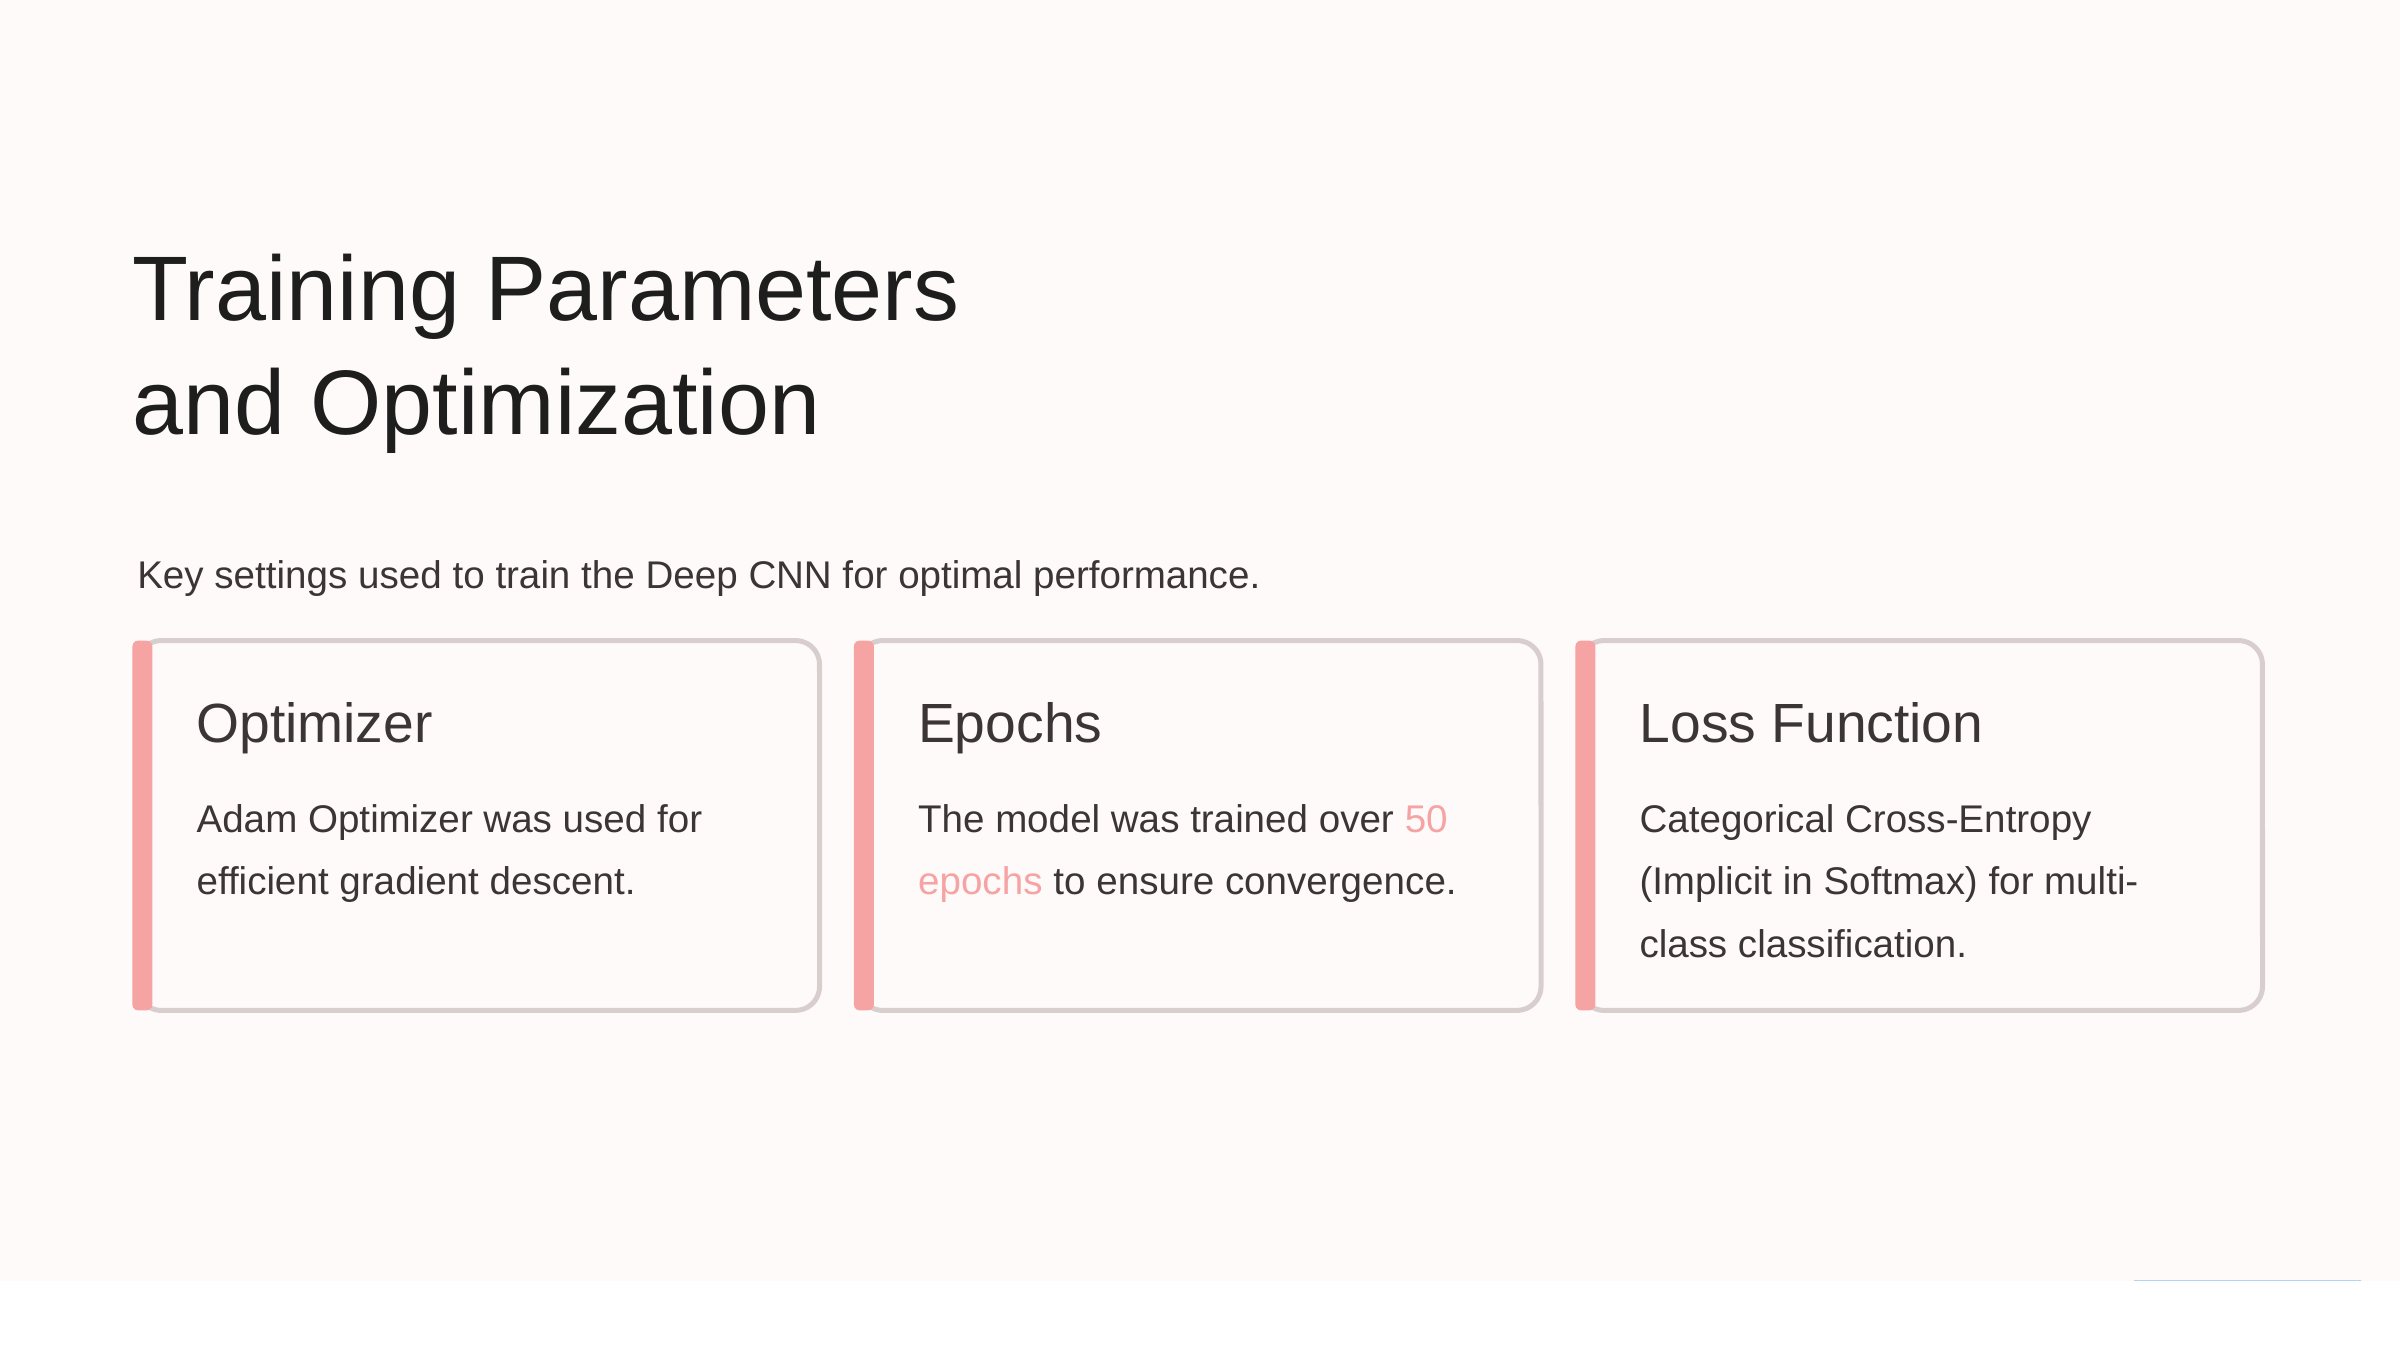

Training Parameters
and Optimization
Key settings used to train the Deep CNN for optimal performance.

Optimizer
Epochs
Loss Function
Adam Optimizer was used for efficient gradient descent.
The model was trained over 50 epochs to ensure convergence.
Categorical Cross-Entropy (Implicit in Softmax) for multi-class classification.